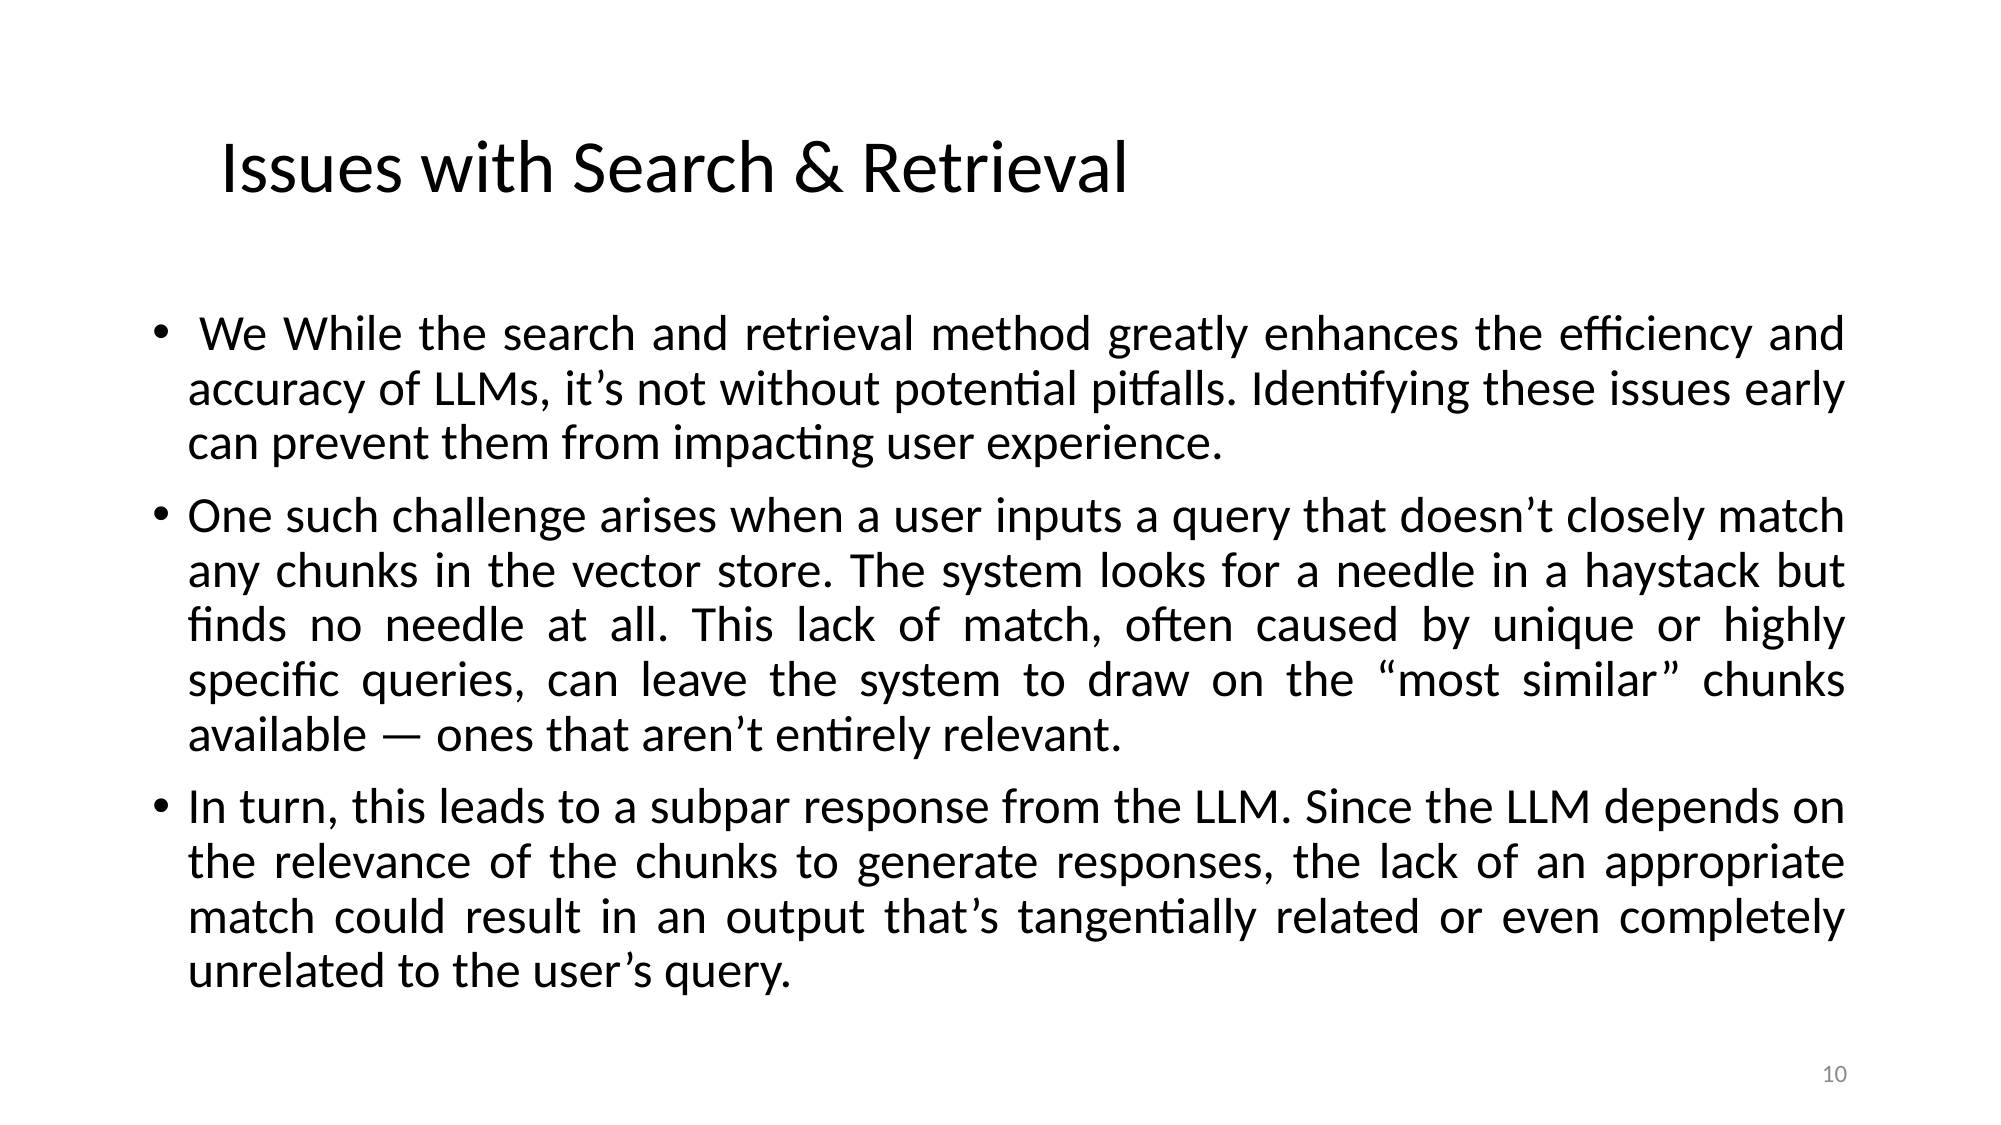

# Issues with Search & Retrieval
 We While the search and retrieval method greatly enhances the efficiency and accuracy of LLMs, it’s not without potential pitfalls. Identifying these issues early can prevent them from impacting user experience.
One such challenge arises when a user inputs a query that doesn’t closely match any chunks in the vector store. The system looks for a needle in a haystack but finds no needle at all. This lack of match, often caused by unique or highly specific queries, can leave the system to draw on the “most similar” chunks available — ones that aren’t entirely relevant.
In turn, this leads to a subpar response from the LLM. Since the LLM depends on the relevance of the chunks to generate responses, the lack of an appropriate match could result in an output that’s tangentially related or even completely unrelated to the user’s query.

10